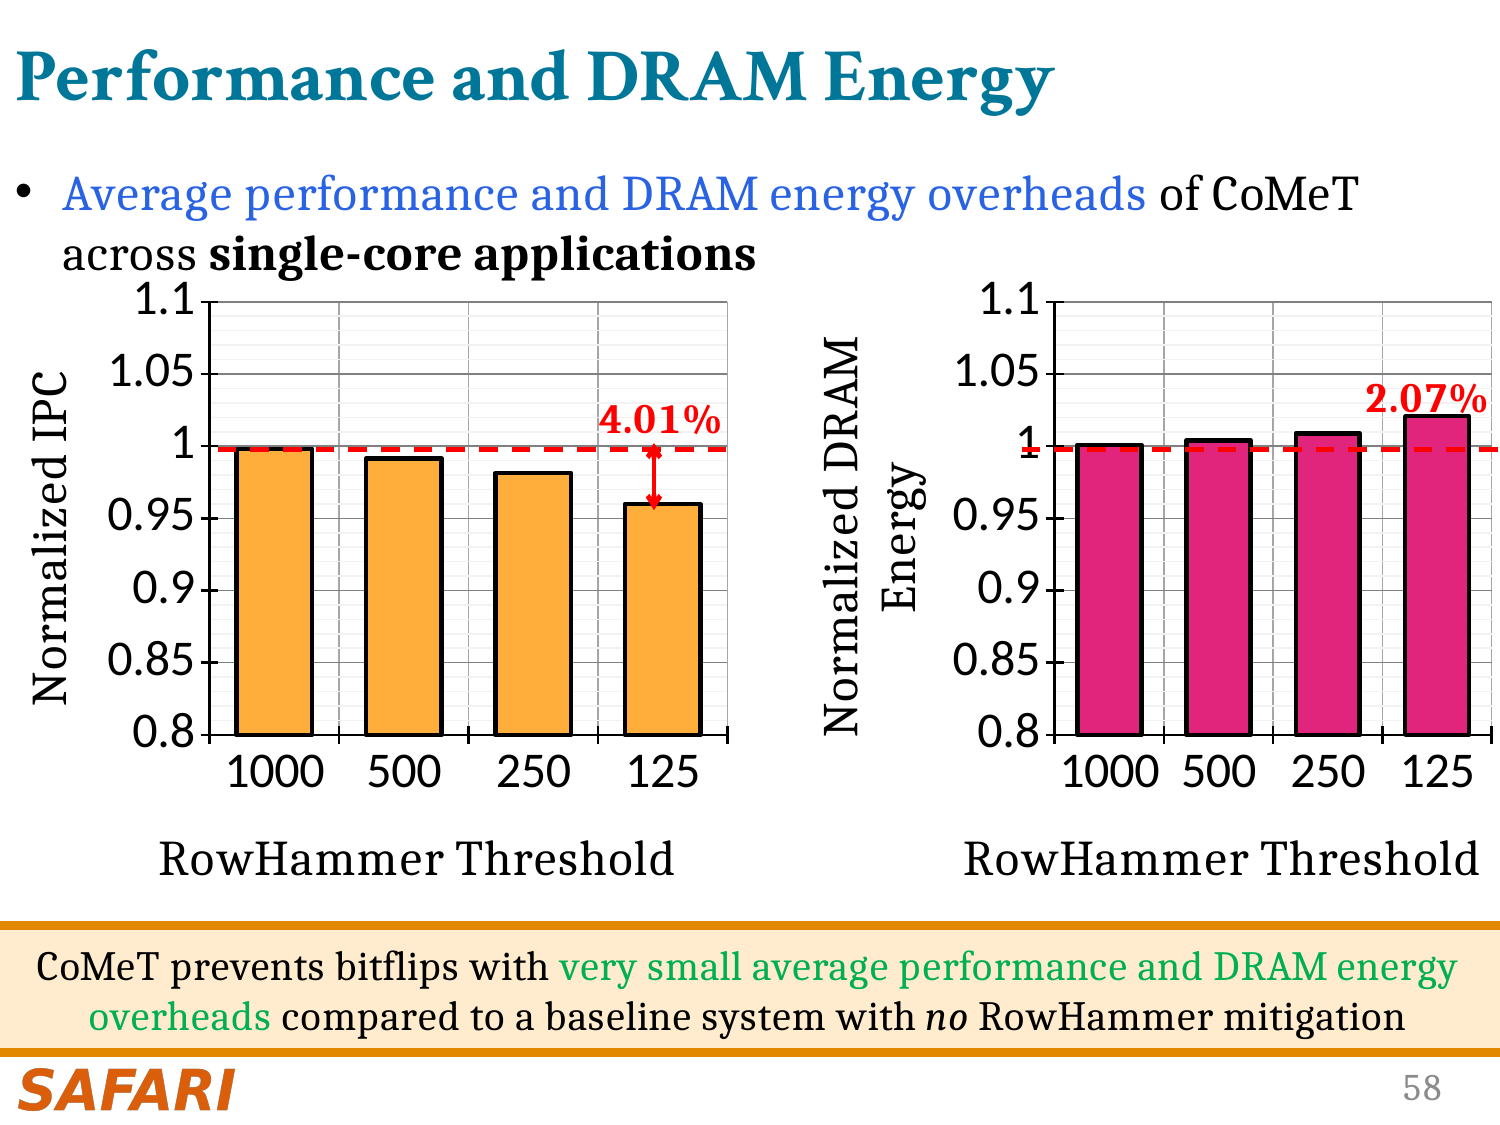

# Performance and DRAM Energy
Average performance and DRAM energy overheads of CoMeT
across single-core applications

### Chart

| Category | Normalized IPC |
|---|---|
| 1000 | 0.9980962099 |
| 500 | 0.9913566617 |
| 250 | 0.9813122431 |
| 125 | 0.9598583288 |

### Chart

| Category | Normalized DRAM Energy |
|---|---|
| 1000 | 1.000876907 |
| 500 | 1.003877107 |
| 250 | 1.008864646 |
| 125 | 1.020747304 |
2.07%
4.01%
CoMeT prevents bitflips with very small average performance and DRAM energy overheads compared to a baseline system with no RowHammer mitigation

58